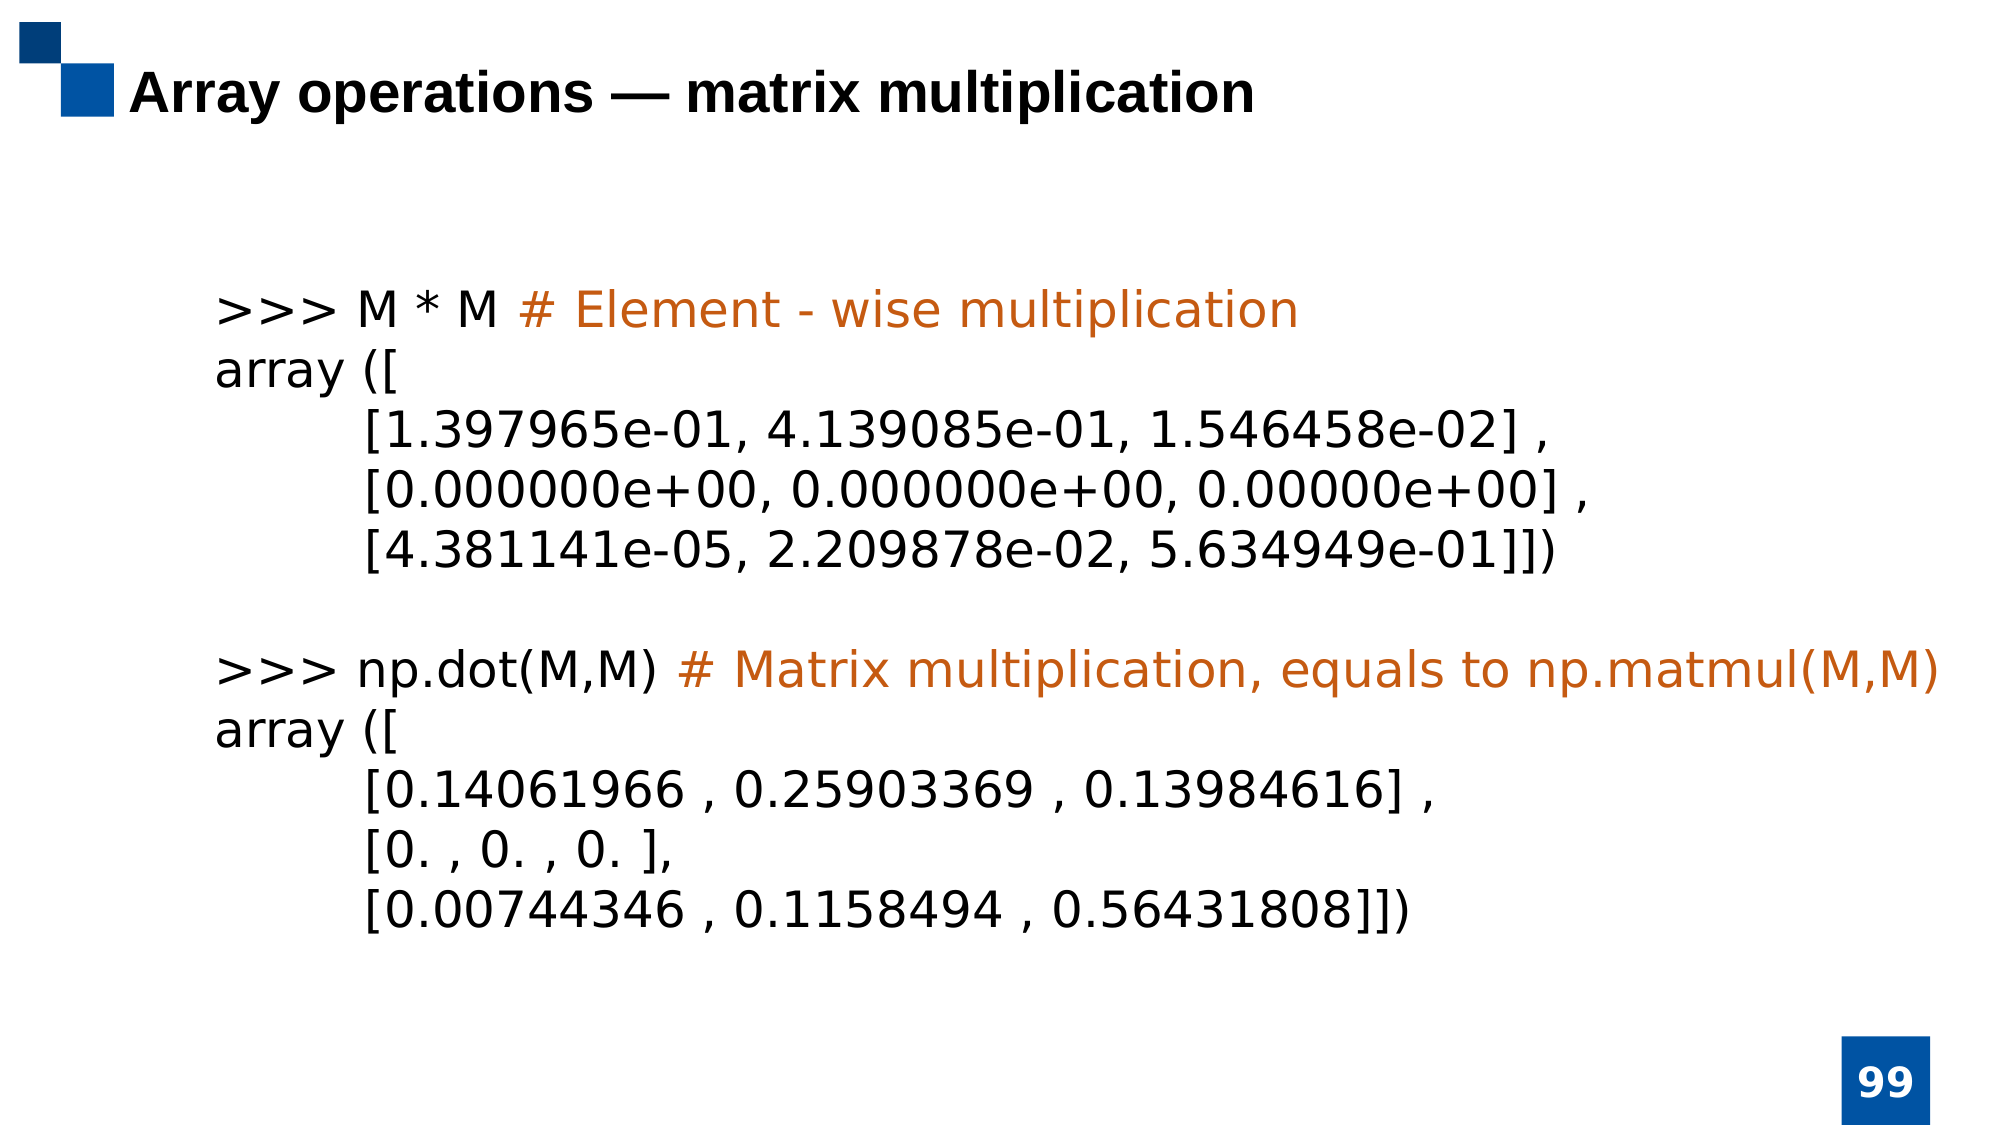

Array operations — matrix multiplication
>>> M * M # Element - wise multiplication
array ([
	[1.397965e-01, 4.139085e-01, 1.546458e-02] ,
	[0.000000e+00, 0.000000e+00, 0.00000e+00] ,
	[4.381141e-05, 2.209878e-02, 5.634949e-01]])

>>> np.dot(M,M) # Matrix multiplication, equals to np.matmul(M,M)
array ([
	[0.14061966 , 0.25903369 , 0.13984616] ,
	[0. , 0. , 0. ],
	[0.00744346 , 0.1158494 , 0.56431808]])
99